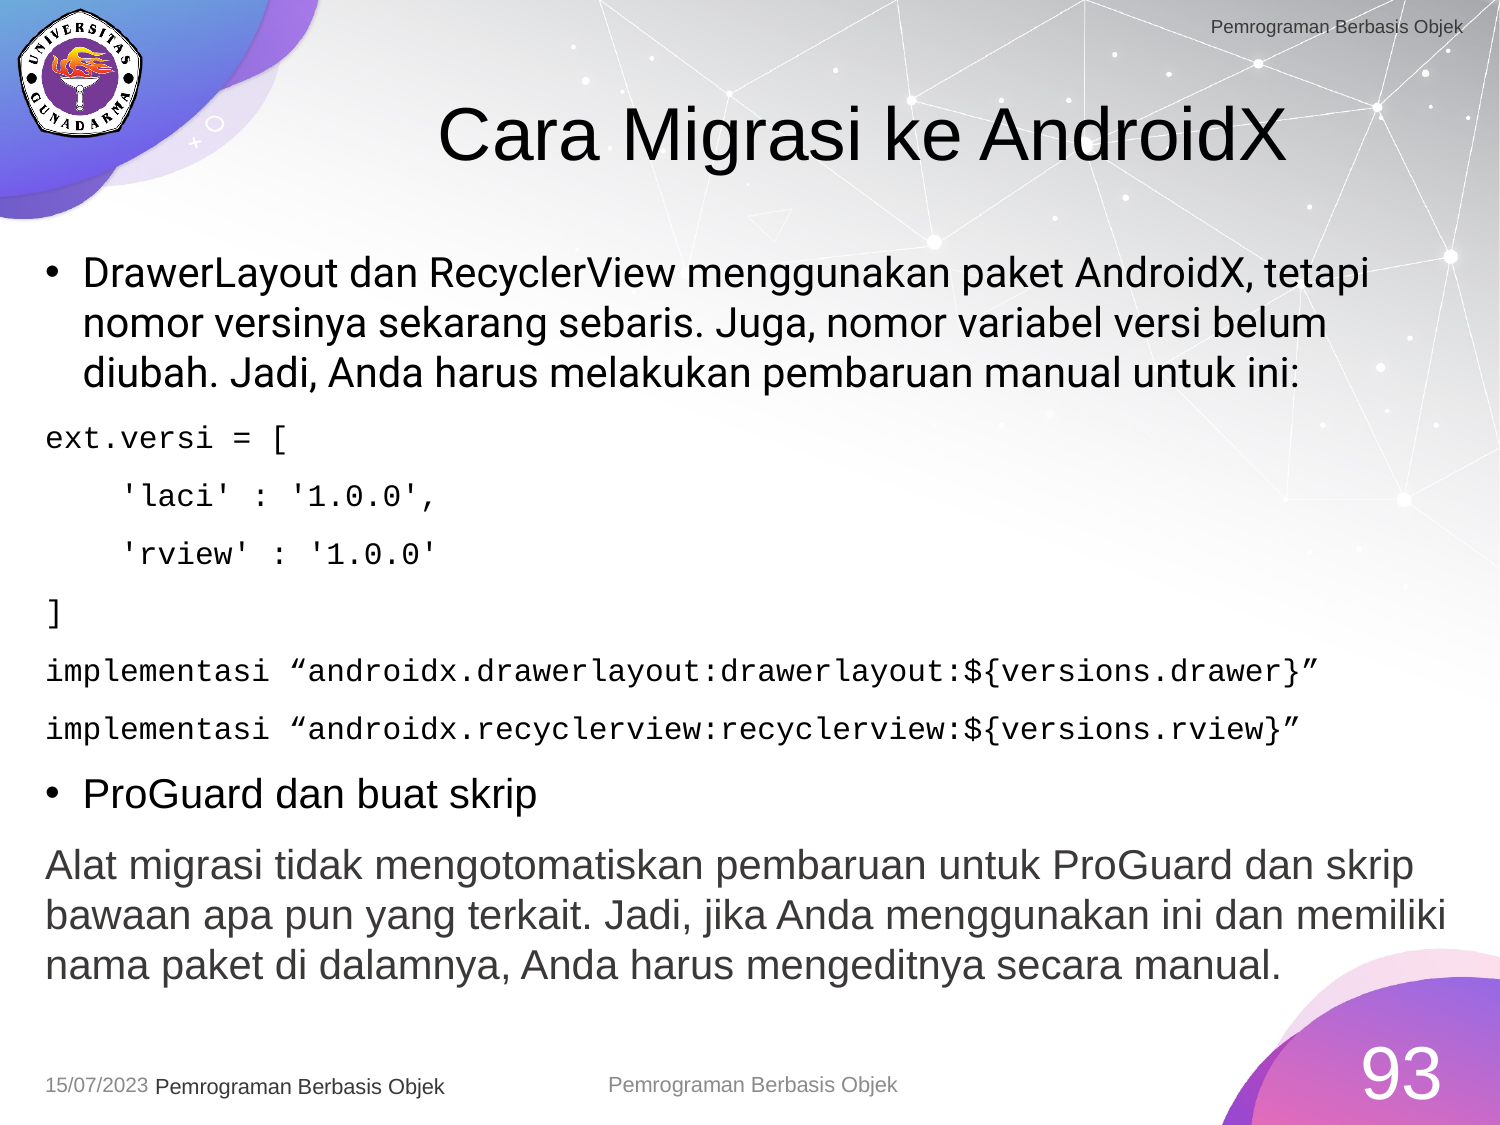

# Cara Migrasi ke AndroidX
DrawerLayout dan RecyclerView menggunakan paket AndroidX, tetapi nomor versinya sekarang sebaris. Juga, nomor variabel versi belum diubah. Jadi, Anda harus melakukan pembaruan manual untuk ini:
ext.versi = [
    'laci' : '1.0.0',
    'rview' : '1.0.0'
]
implementasi “androidx.drawerlayout:drawerlayout:${versions.drawer}”
implementasi “androidx.recyclerview:recyclerview:${versions.rview}”
ProGuard dan buat skrip
Alat migrasi tidak mengotomatiskan pembaruan untuk ProGuard dan skrip bawaan apa pun yang terkait. Jadi, jika Anda menggunakan ini dan memiliki nama paket di dalamnya, Anda harus mengeditnya secara manual.
93
Pemrograman Berbasis Objek
15/07/2023
Pemrograman Berbasis Objek